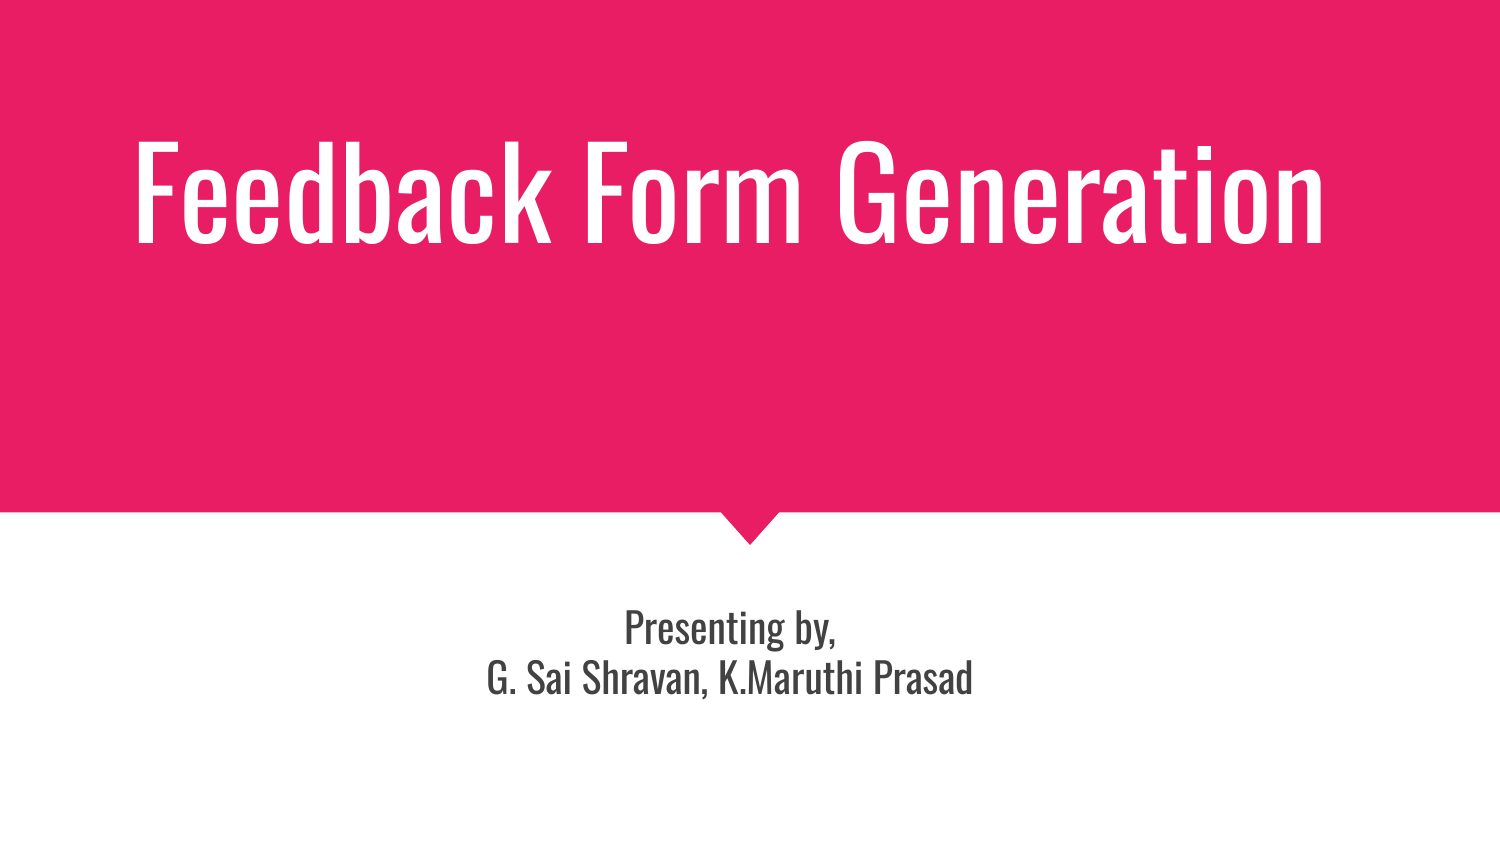

# Feedback Form Generation
Presenting by,
G. Sai Shravan, K.Maruthi Prasad